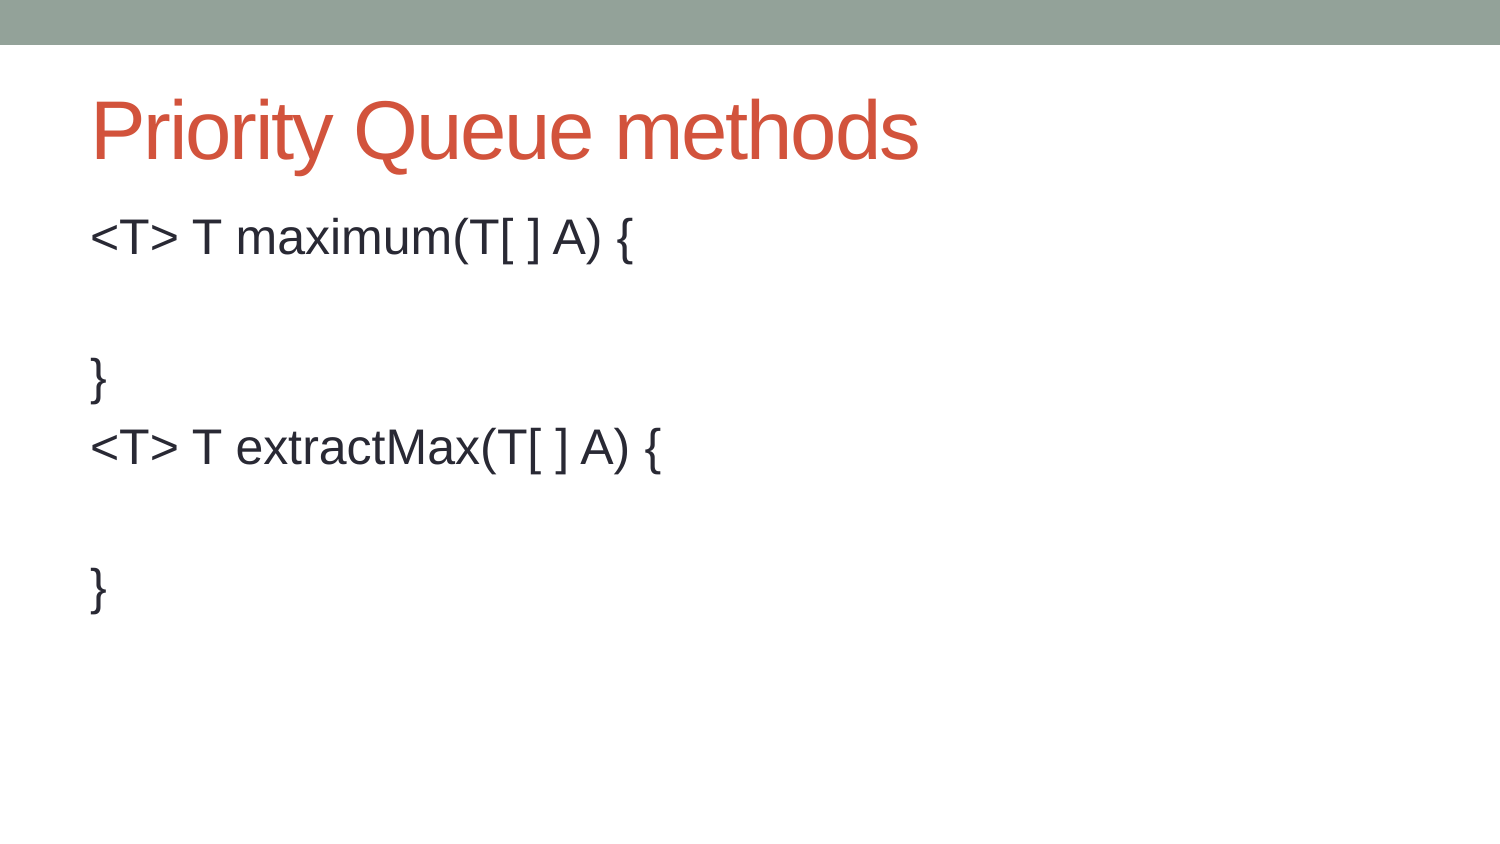

# Priority Queue methods
<T> T maximum(T[ ] A) {

}
<T> T extractMax(T[ ] A) {

}